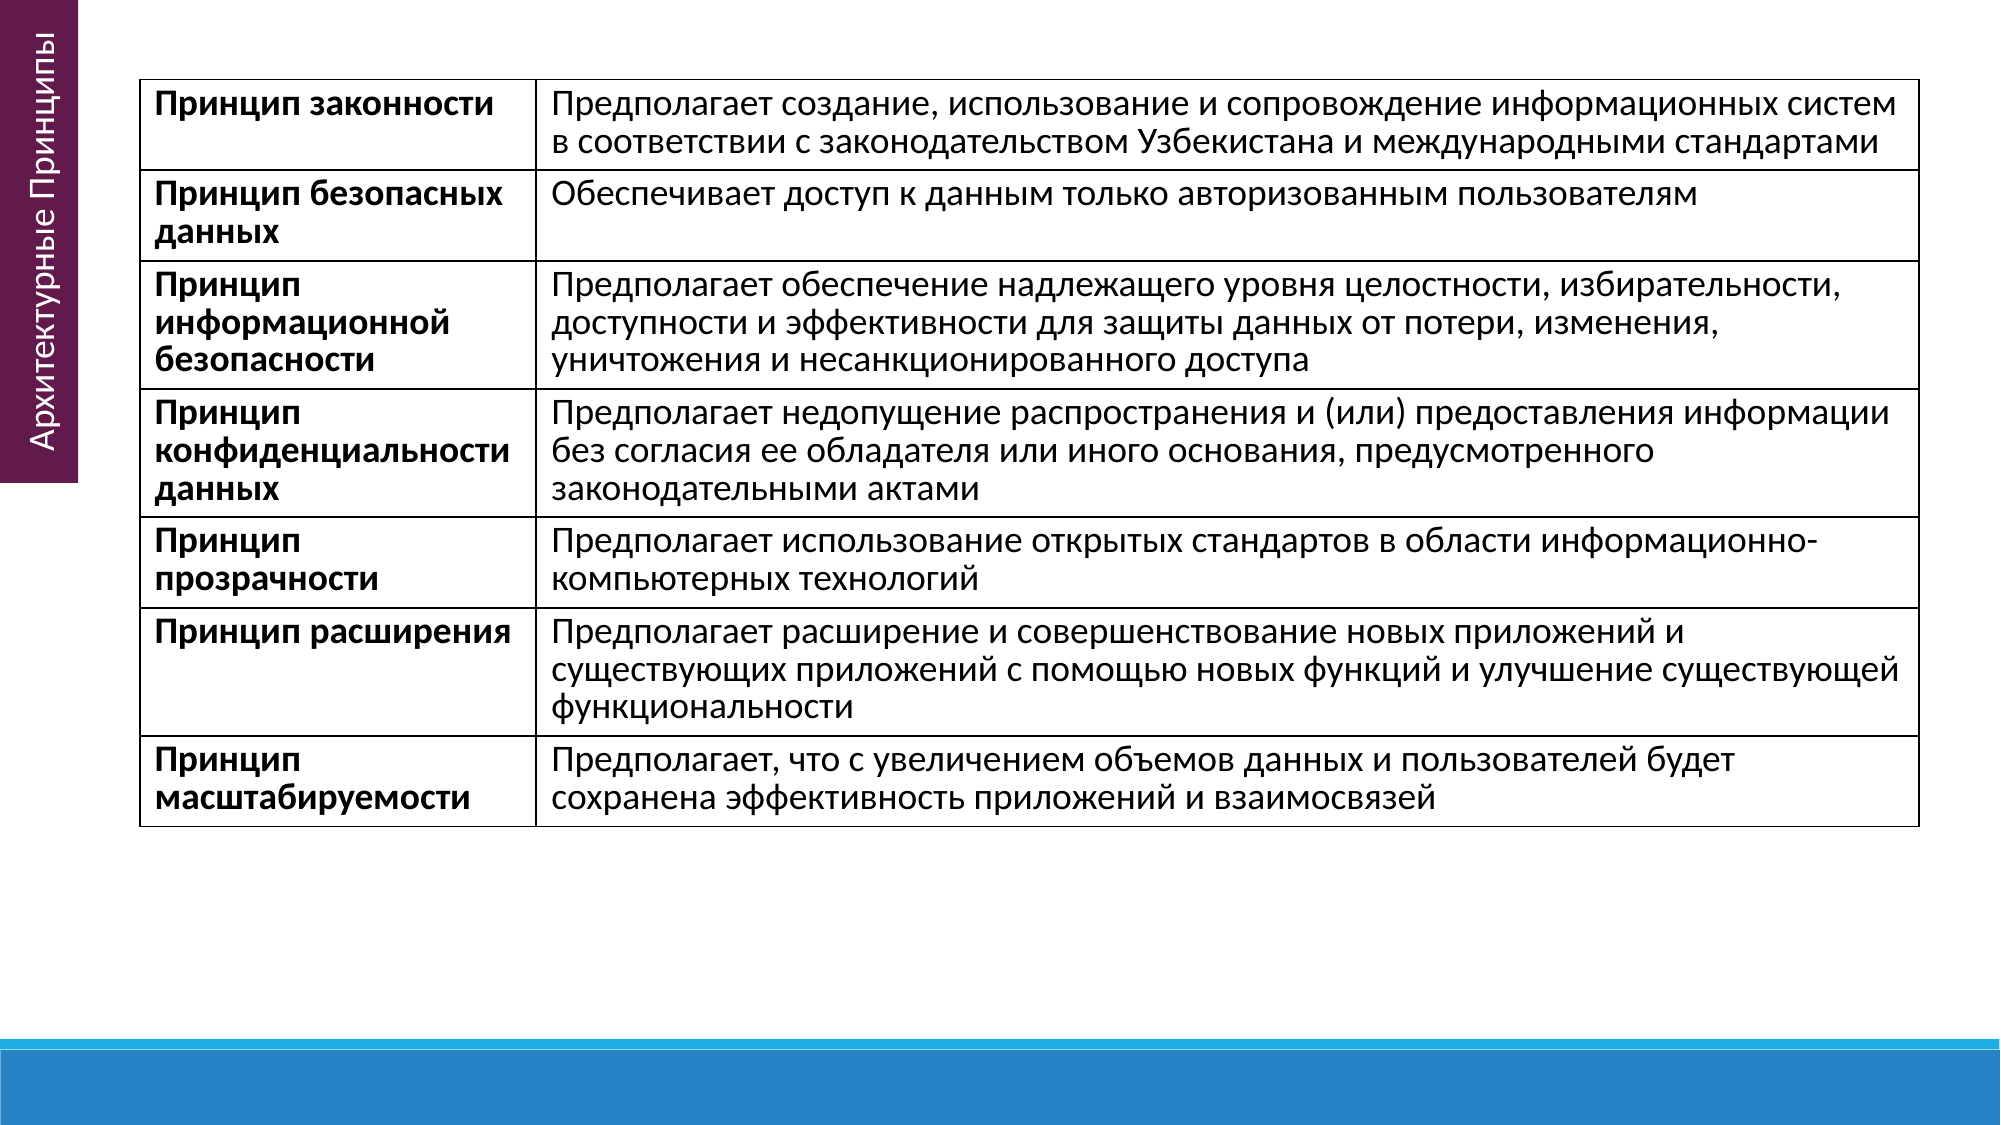

| Принцип законности | Предполагает создание, использование и сопровождение информационных систем в соответствии с законодательством Узбекистана и международными стандартами |
| --- | --- |
| Принцип безопасных данных | Обеспечивает доступ к данным только авторизованным пользователям |
| Принцип информационной безопасности | Предполагает обеспечение надлежащего уровня целостности, избирательности, доступности и эффективности для защиты данных от потери, изменения, уничтожения и несанкционированного доступа |
| Принцип конфиденциальности данных | Предполагает недопущение распространения и (или) предоставления информации без согласия ее обладателя или иного основания, предусмотренного законодательными актами |
| Принцип прозрачности | Предполагает использование открытых стандартов в области информационно-компьютерных технологий |
| Принцип расширения | Предполагает расширение и совершенствование новых приложений и существующих приложений с помощью новых функций и улучшение существующей функциональности |
| Принцип масштабируемости | Предполагает, что с увеличением объемов данных и пользователей будет сохранена эффективность приложений и взаимосвязей |
Архитектурные Принципы